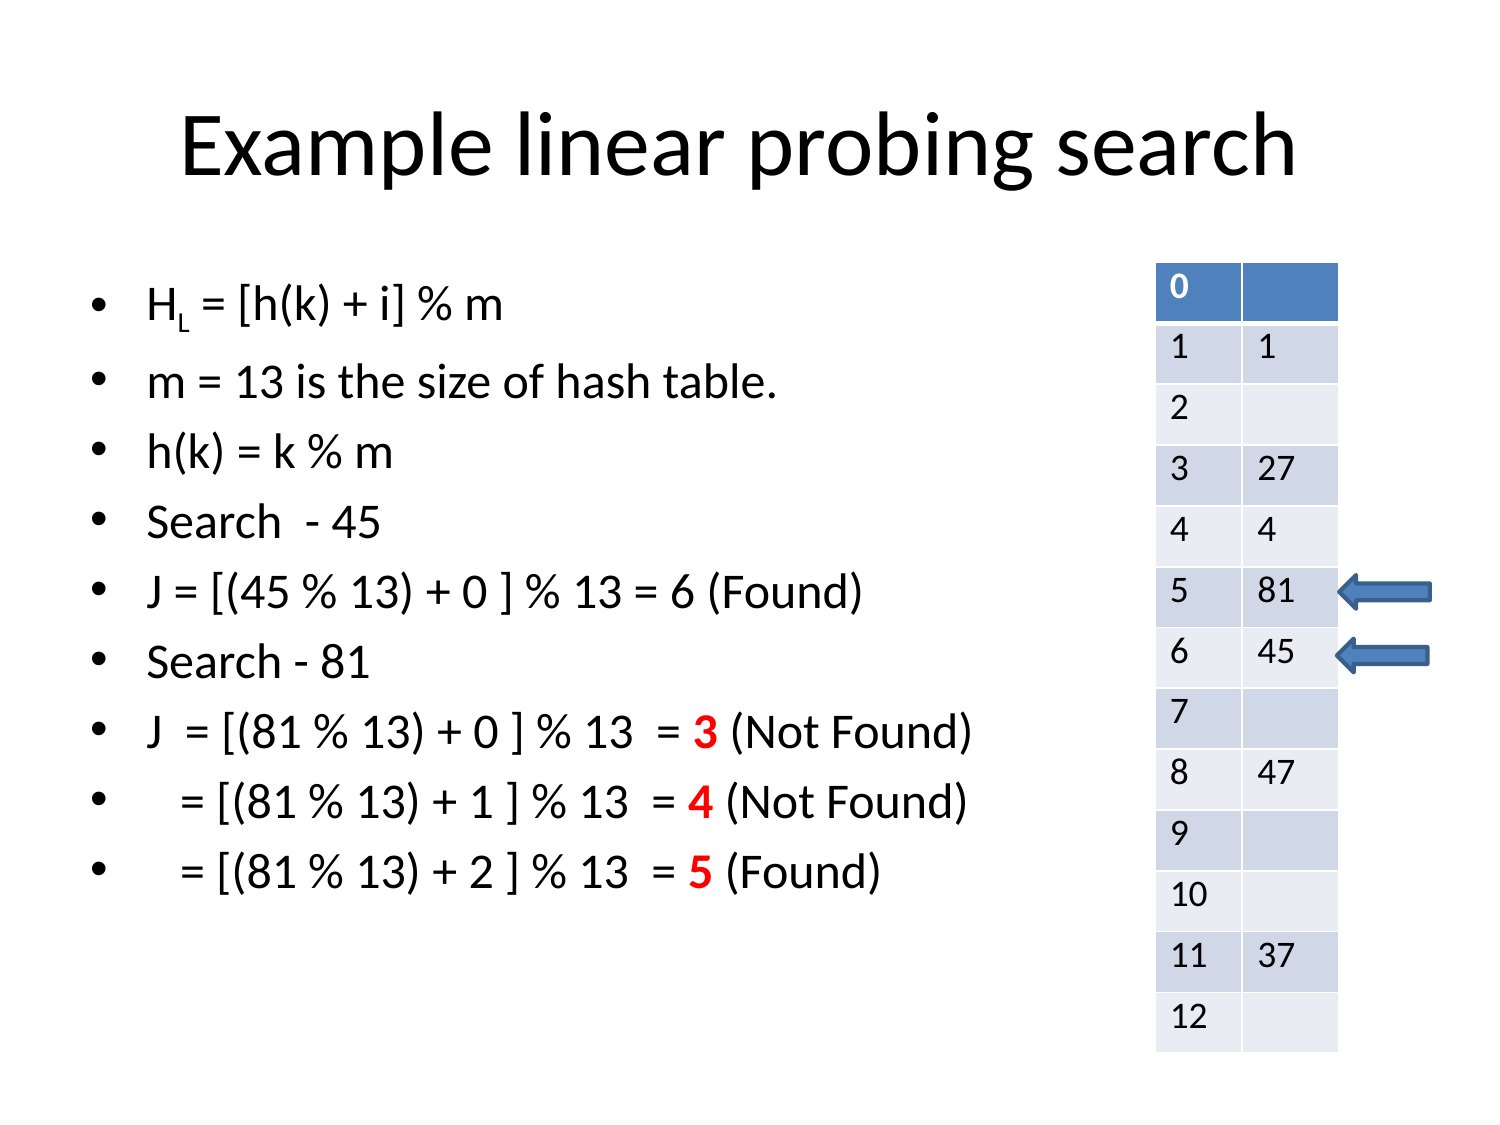

# Example linear probing search
HL = [h(k) + i] % m
m = 13 is the size of hash table.
h(k) = k % m
Search  - 45
J = [(45 % 13) + 0 ] % 13 = 6 (Found)
Search - 81
J  = [(81 % 13) + 0 ] % 13  = 3 (Not Found)
   = [(81 % 13) + 1 ] % 13  = 4 (Not Found)
   = [(81 % 13) + 2 ] % 13  = 5 (Found)

| 0 |  |
| --- | --- |
| 1 | 1 |
| 2 |  |
| 3 | 27 |
| 4 | 4 |
| 5 | 81 |
| 6 | 45 |
| 7 |  |
| 8 | 47 |
| 9 |  |
| 10 |  |
| 11 | 37 |
| 12 |  |